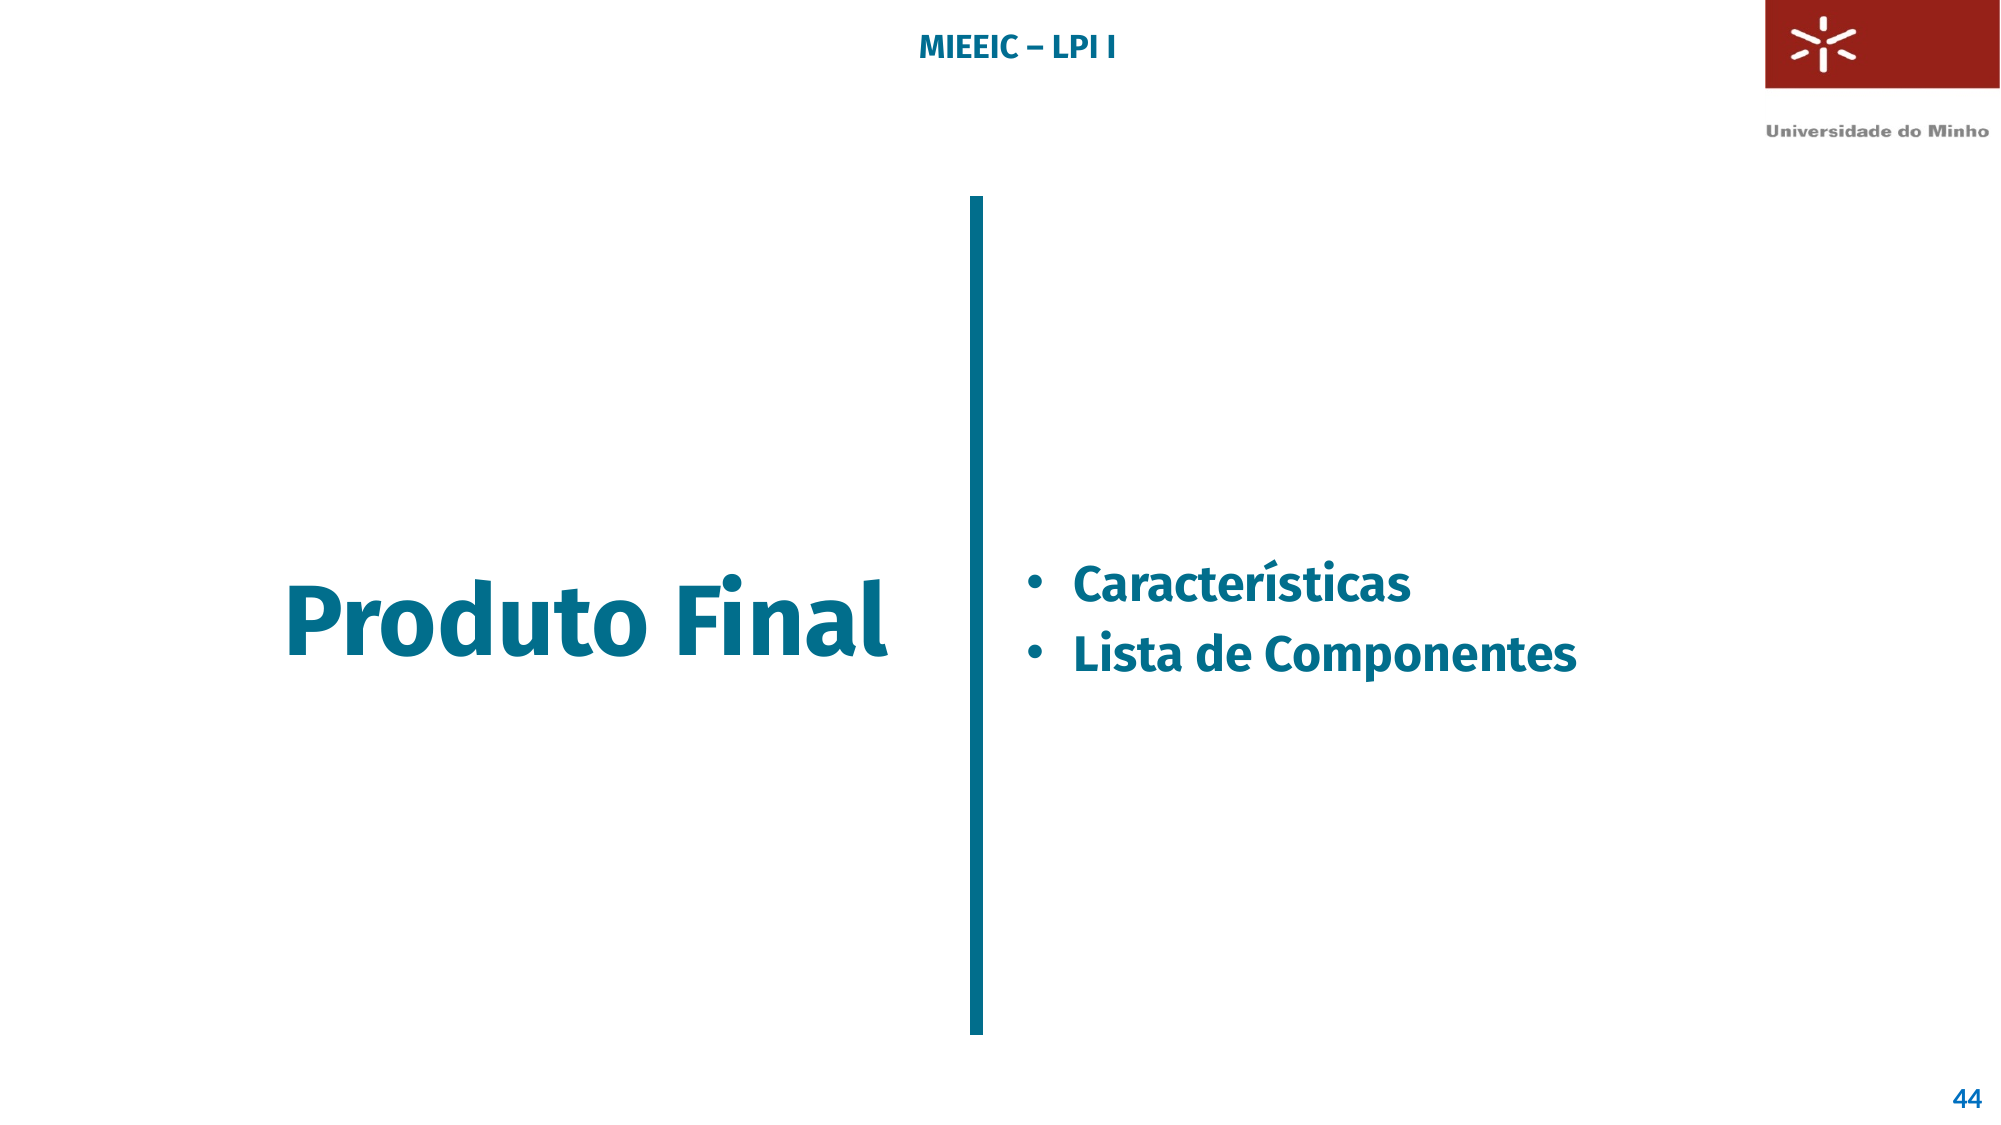

#
Produto Final
Características
Lista de Componentes